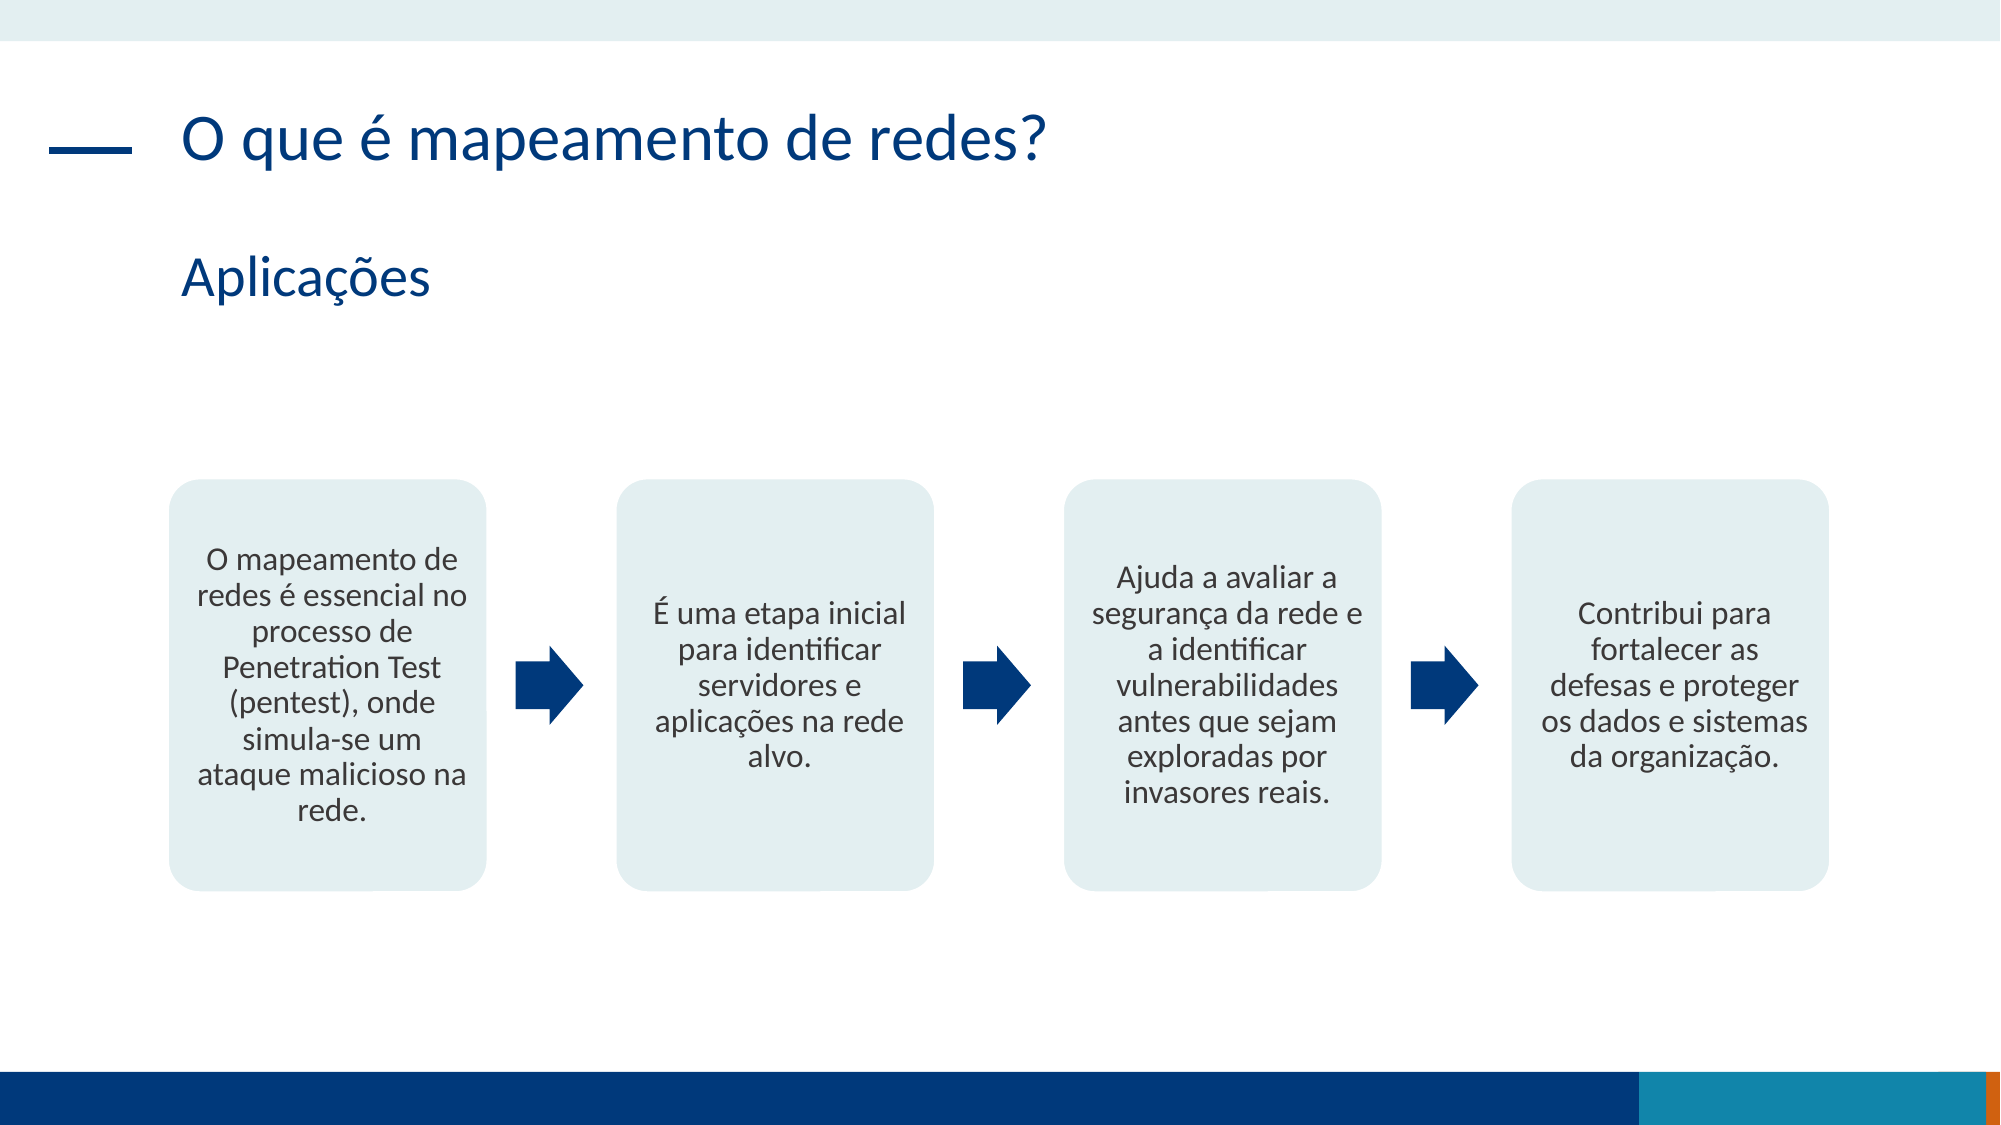

O que é mapeamento de redes?

Aplicações

O mapeamento de redes é essencial no processo de Penetration Test (pentest), onde simula-se um ataque malicioso na rede.

É uma etapa inicial para identificar servidores e aplicações na rede alvo.

Ajuda a avaliar a segurança da rede e a identificar vulnerabilidades antes que sejam exploradas por invasores reais.

Contribui para fortalecer as defesas e proteger os dados e sistemas da organização.